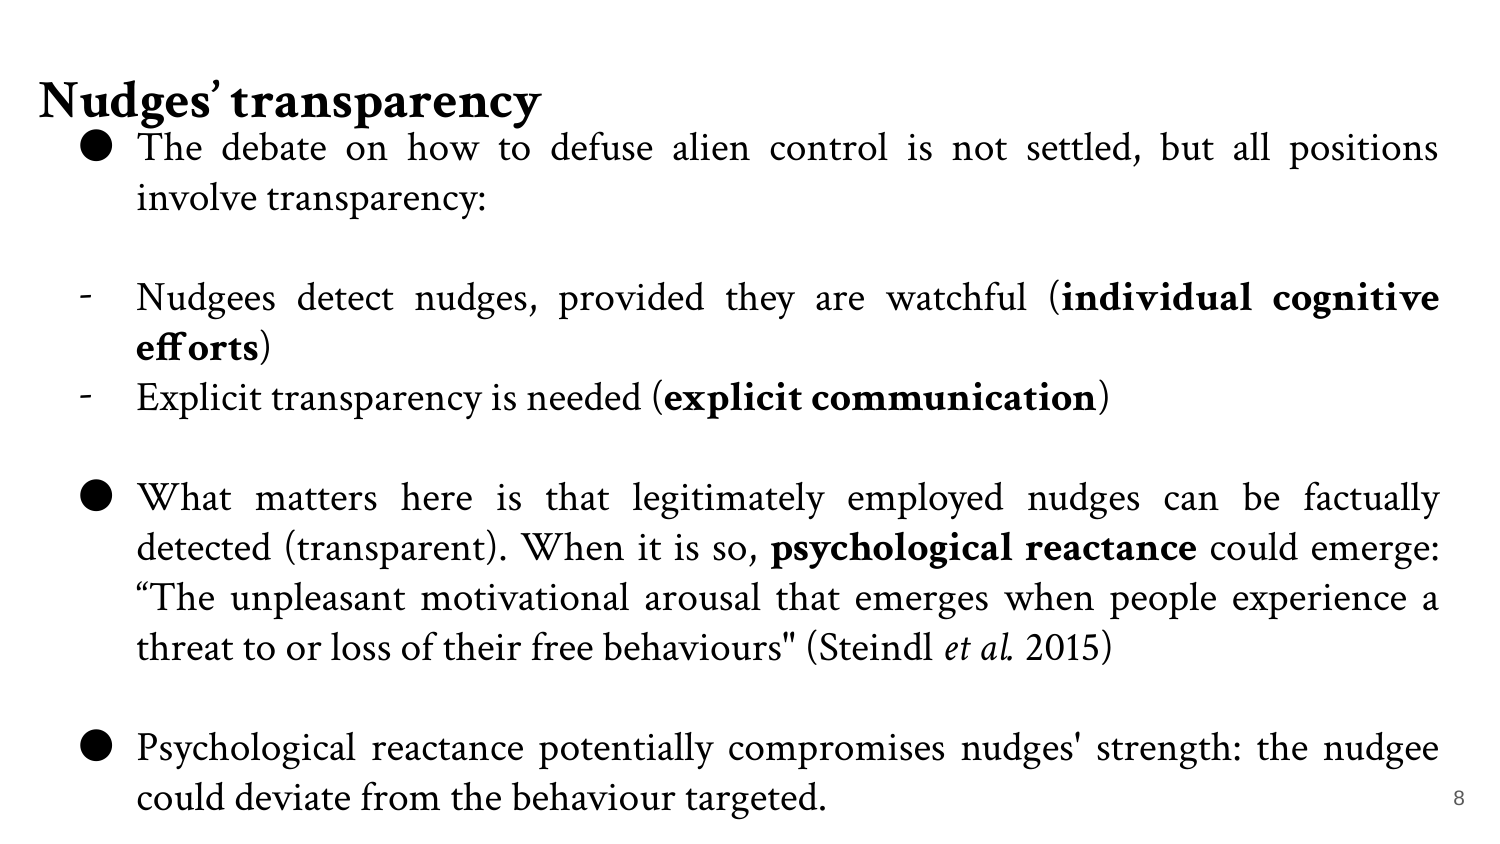

Nudges’ transparency

The debate on how to defuse alien control is not settled, but all positions involve transparency:

Nudgees detect nudges, provided they are watchful (individual cognitive efforts)
Explicit transparency is needed (explicit communication)

What matters here is that legitimately employed nudges can be factually detected (transparent). When it is so, psychological reactance could emerge: “The unpleasant motivational arousal that emerges when people experience a threat to or loss of their free behaviours" (Steindl et al. 2015)

Psychological reactance potentially compromises nudges' strength: the nudgee could deviate from the behaviour targeted.
8